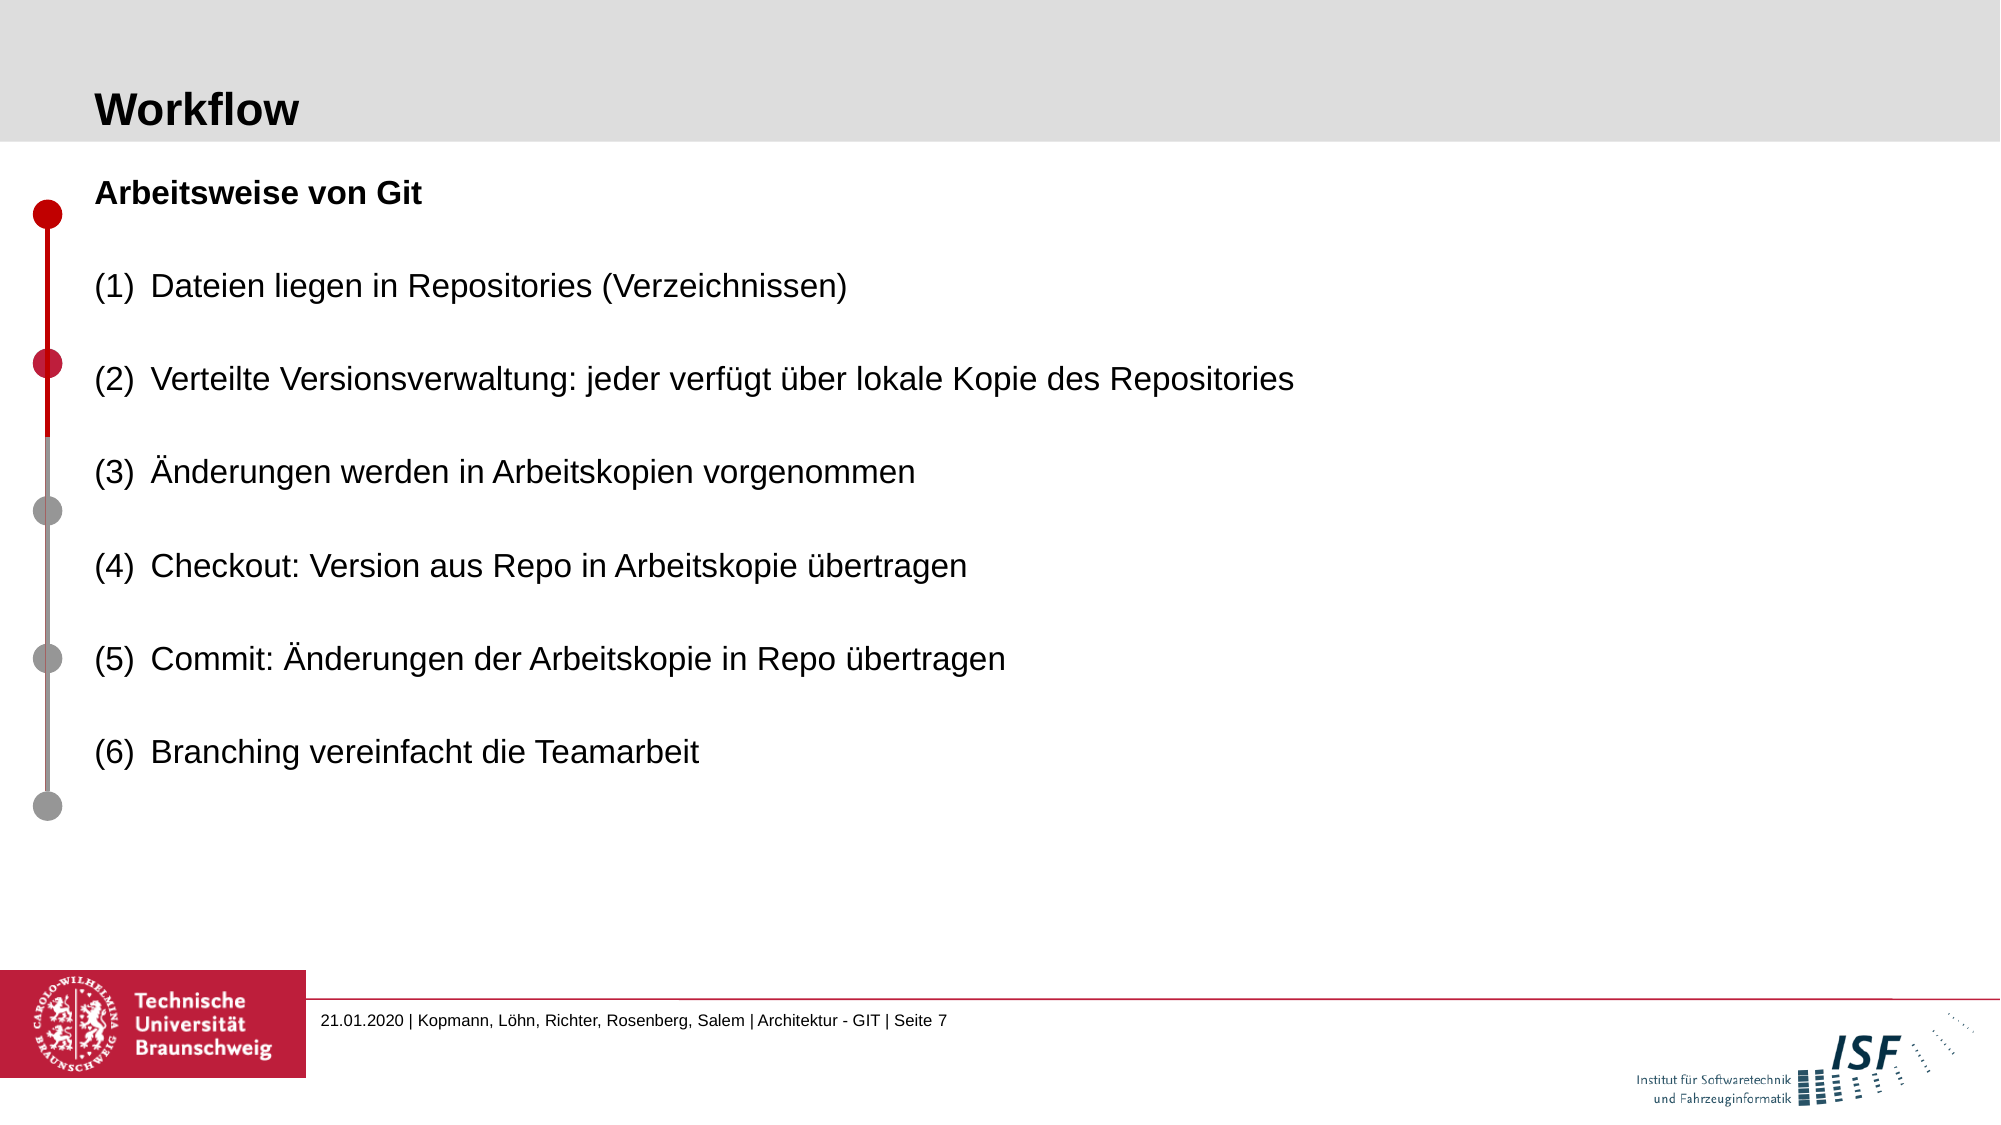

# Workflow
Arbeitsweise von Git

Dateien liegen in Repositories (Verzeichnissen)

Verteilte Versionsverwaltung: jeder verfügt über lokale Kopie des Repositories

Änderungen werden in Arbeitskopien vorgenommen

Checkout: Version aus Repo in Arbeitskopie übertragen

Commit: Änderungen der Arbeitskopie in Repo übertragen

Branching vereinfacht die Teamarbeit